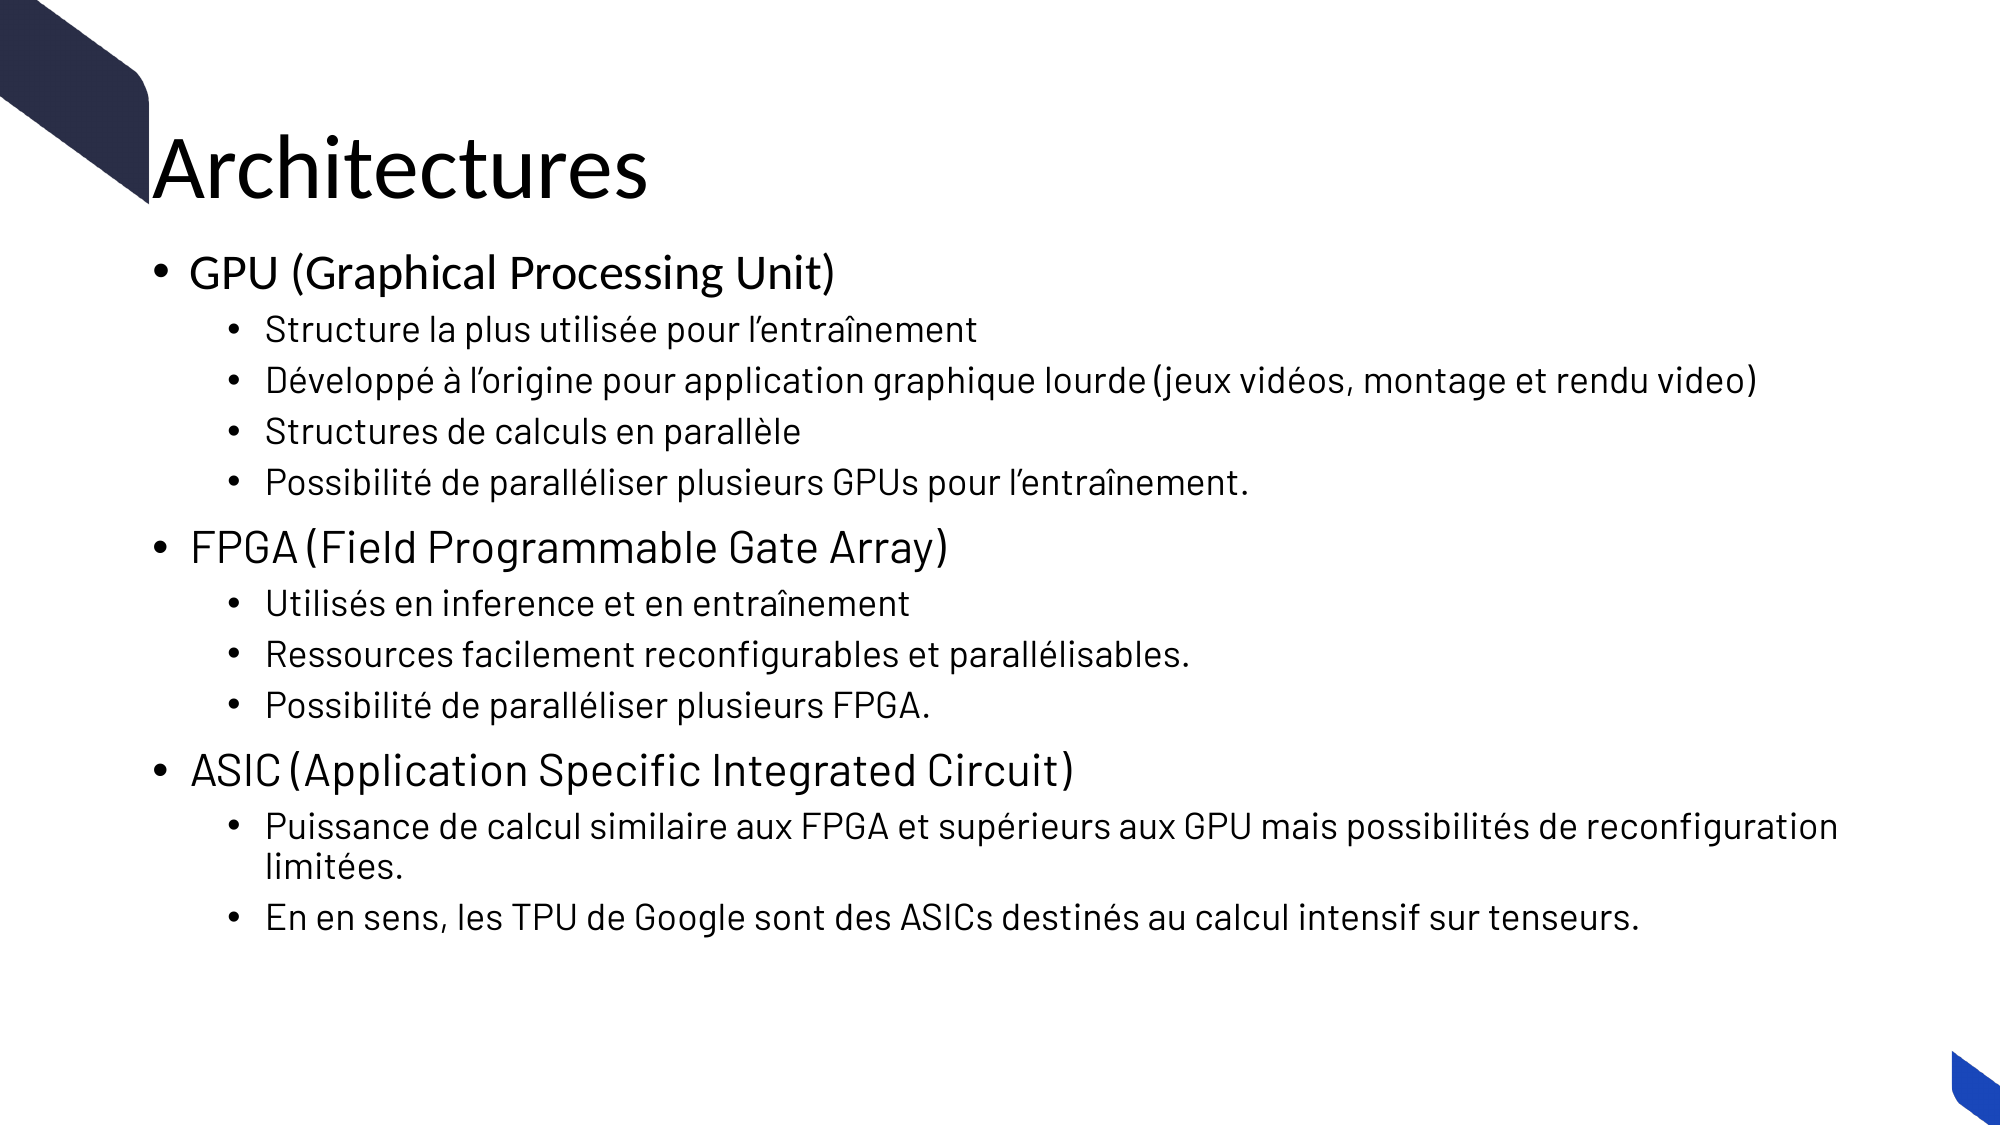

# Architectures
GPU (Graphical Processing Unit)
Structure la plus utilisée pour l’entraînement
Développé à l’origine pour application graphique lourde (jeux vidéos, montage et rendu video)
Structures de calculs en parallèle
Possibilité de paralléliser plusieurs GPUs pour l’entraînement.
FPGA (Field Programmable Gate Array)
Utilisés en inference et en entraînement
Ressources facilement reconfigurables et parallélisables.
Possibilité de paralléliser plusieurs FPGA.
ASIC (Application Specific Integrated Circuit)
Puissance de calcul similaire aux FPGA et supérieurs aux GPU mais possibilités de reconfiguration limitées.
En en sens, les TPU de Google sont des ASICs destinés au calcul intensif sur tenseurs.